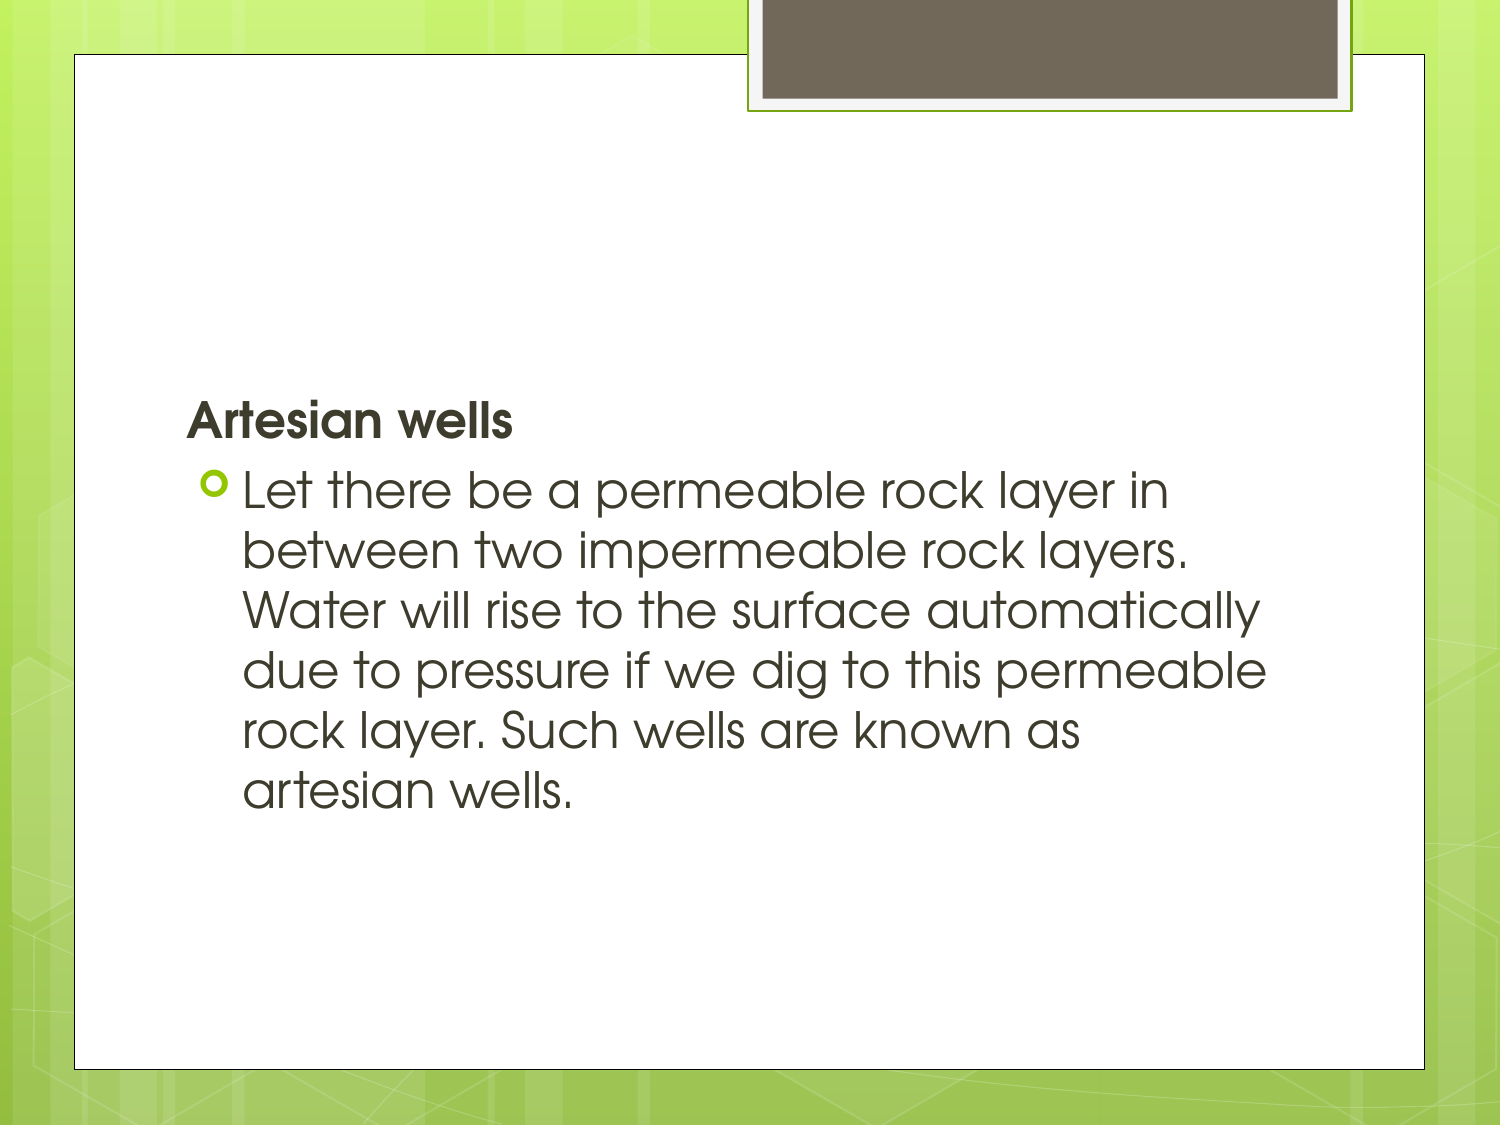

#
Artesian wells
Let there be a permeable rock layer in between two impermeable rock layers. Water will rise to the surface automatically due to pressure if we dig to this permeable rock layer. Such wells are known as artesian wells.